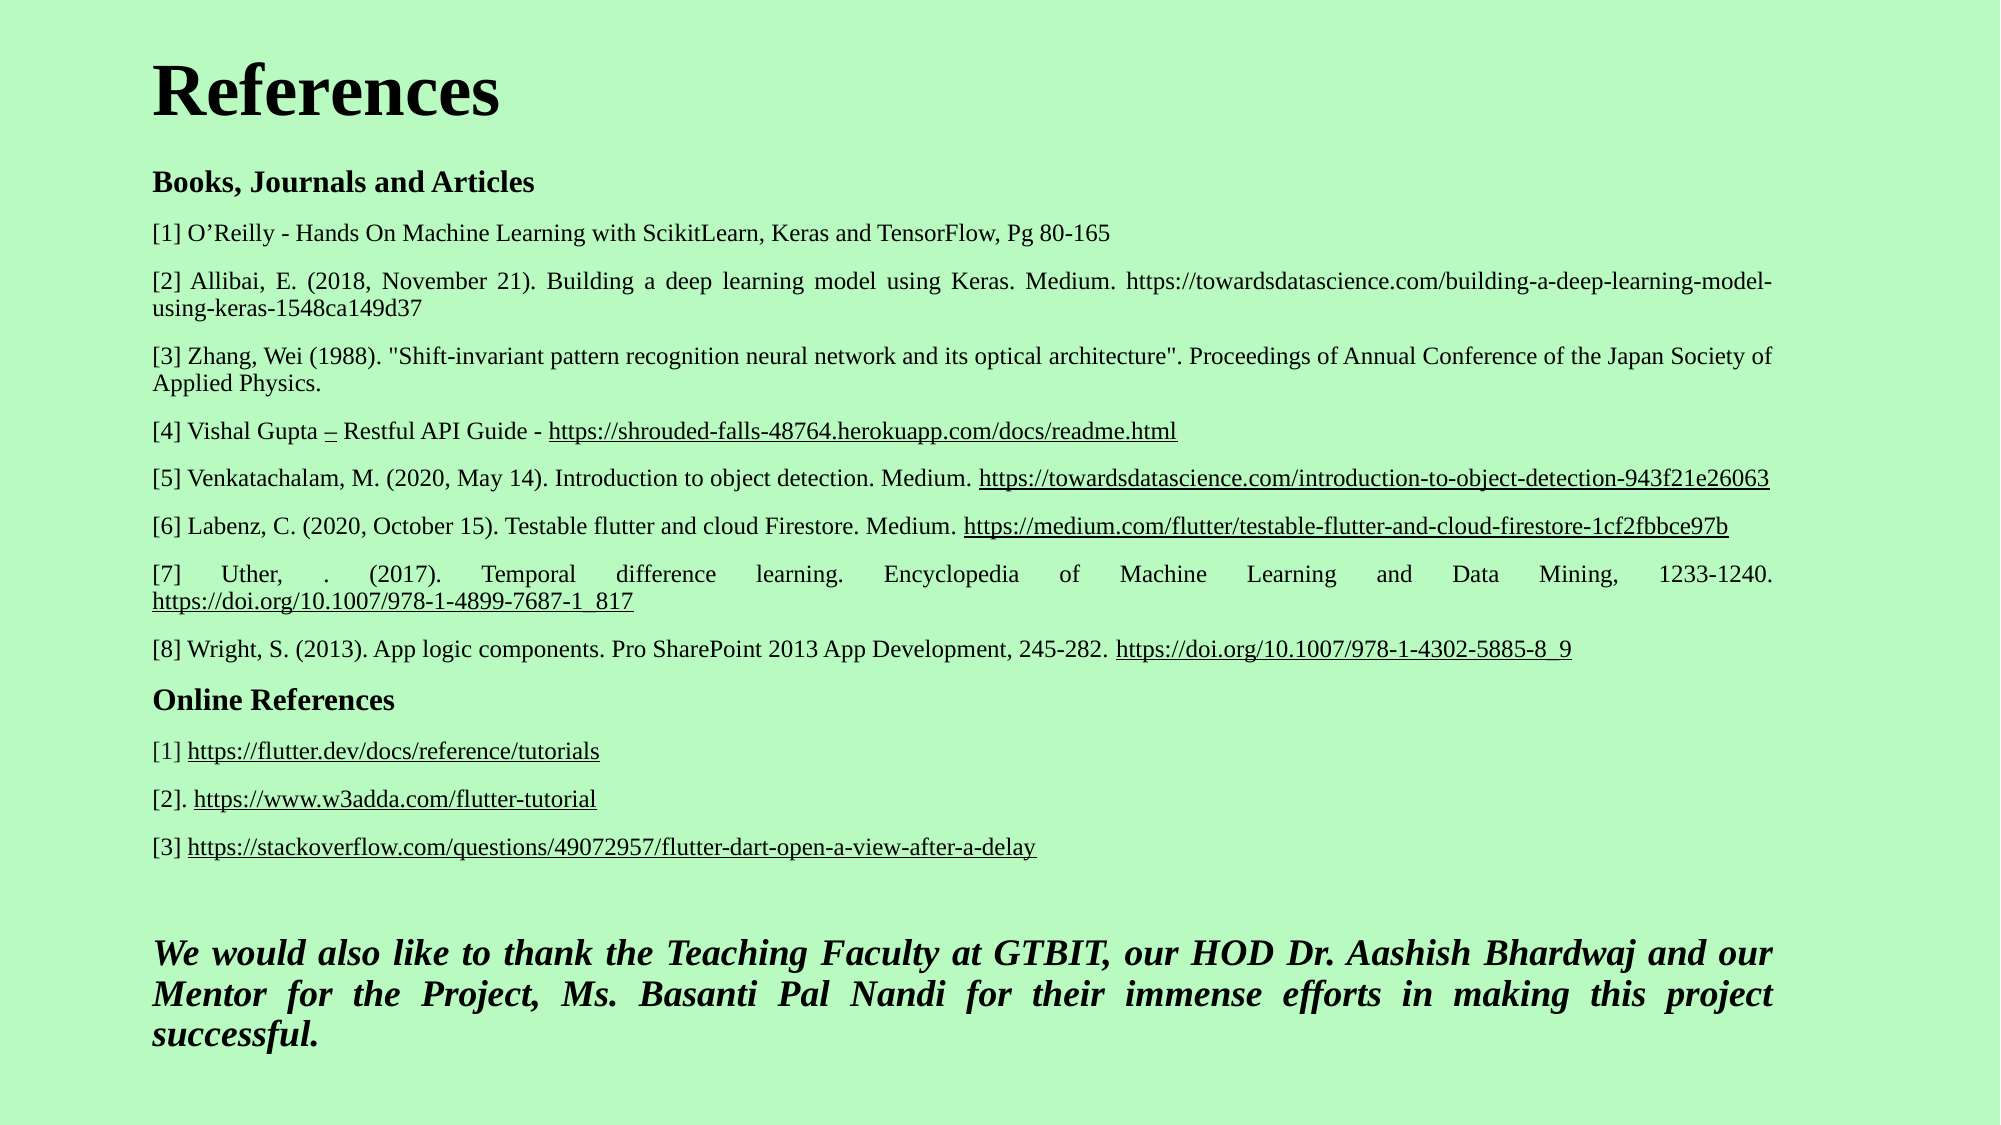

# References
Books, Journals and Articles
[1] O’Reilly - Hands On Machine Learning with ScikitLearn, Keras and TensorFlow, Pg 80-165
[2] Allibai, E. (2018, November 21). Building a deep learning model using Keras. Medium. https://towardsdatascience.com/building-a-deep-learning-model-using-keras-1548ca149d37
[3] Zhang, Wei (1988). "Shift-invariant pattern recognition neural network and its optical architecture". Proceedings of Annual Conference of the Japan Society of Applied Physics.
[4] Vishal Gupta – Restful API Guide - https://shrouded-falls-48764.herokuapp.com/docs/readme.html
[5] Venkatachalam, M. (2020, May 14). Introduction to object detection. Medium. https://towardsdatascience.com/introduction-to-object-detection-943f21e26063
[6] Labenz, C. (2020, October 15). Testable flutter and cloud Firestore. Medium. https://medium.com/flutter/testable-flutter-and-cloud-firestore-1cf2fbbce97b
[7] Uther, ​. (2017). Temporal difference learning. Encyclopedia of Machine Learning and Data Mining, 1233-1240. https://doi.org/10.1007/978-1-4899-7687-1_817
[8] Wright, S. (2013). App logic components. Pro SharePoint 2013 App Development, 245-282. https://doi.org/10.1007/978-1-4302-5885-8_9
Online References
[1] https://flutter.dev/docs/reference/tutorials
[2]. https://www.w3adda.com/flutter-tutorial
[3] https://stackoverflow.com/questions/49072957/flutter-dart-open-a-view-after-a-delay

We would also like to thank the Teaching Faculty at GTBIT, our HOD Dr. Aashish Bhardwaj and our Mentor for the Project, Ms. Basanti Pal Nandi for their immense efforts in making this project successful.